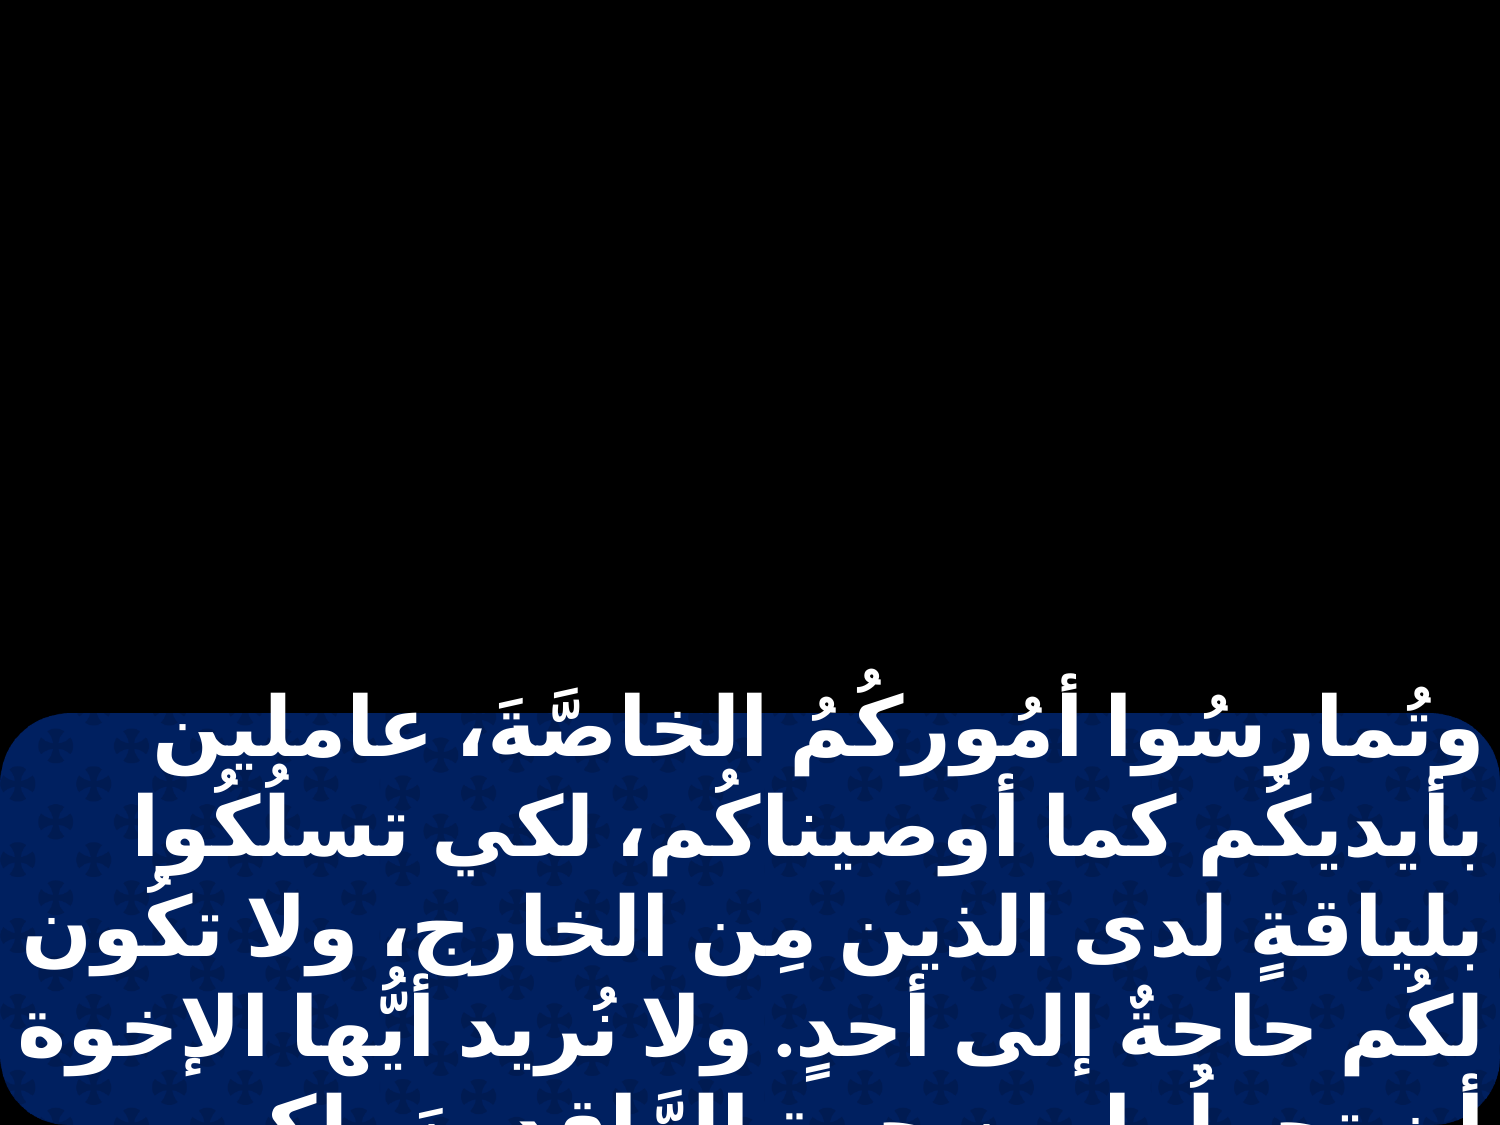

وتُمارسُوا أمُوركُمُ الخاصَّةَ، عاملين بأيديكُم كما أوصيناكُم، لكي تسلُكُوا بلياقةٍ لدى الذين مِن الخارج، ولا تكُون لكُم حاجةٌ إلى أحدٍ. ولا نُريد أيُّها الإخوة أن تجهلُوا مِن جهةِ الرَّاقدينَ، لكي